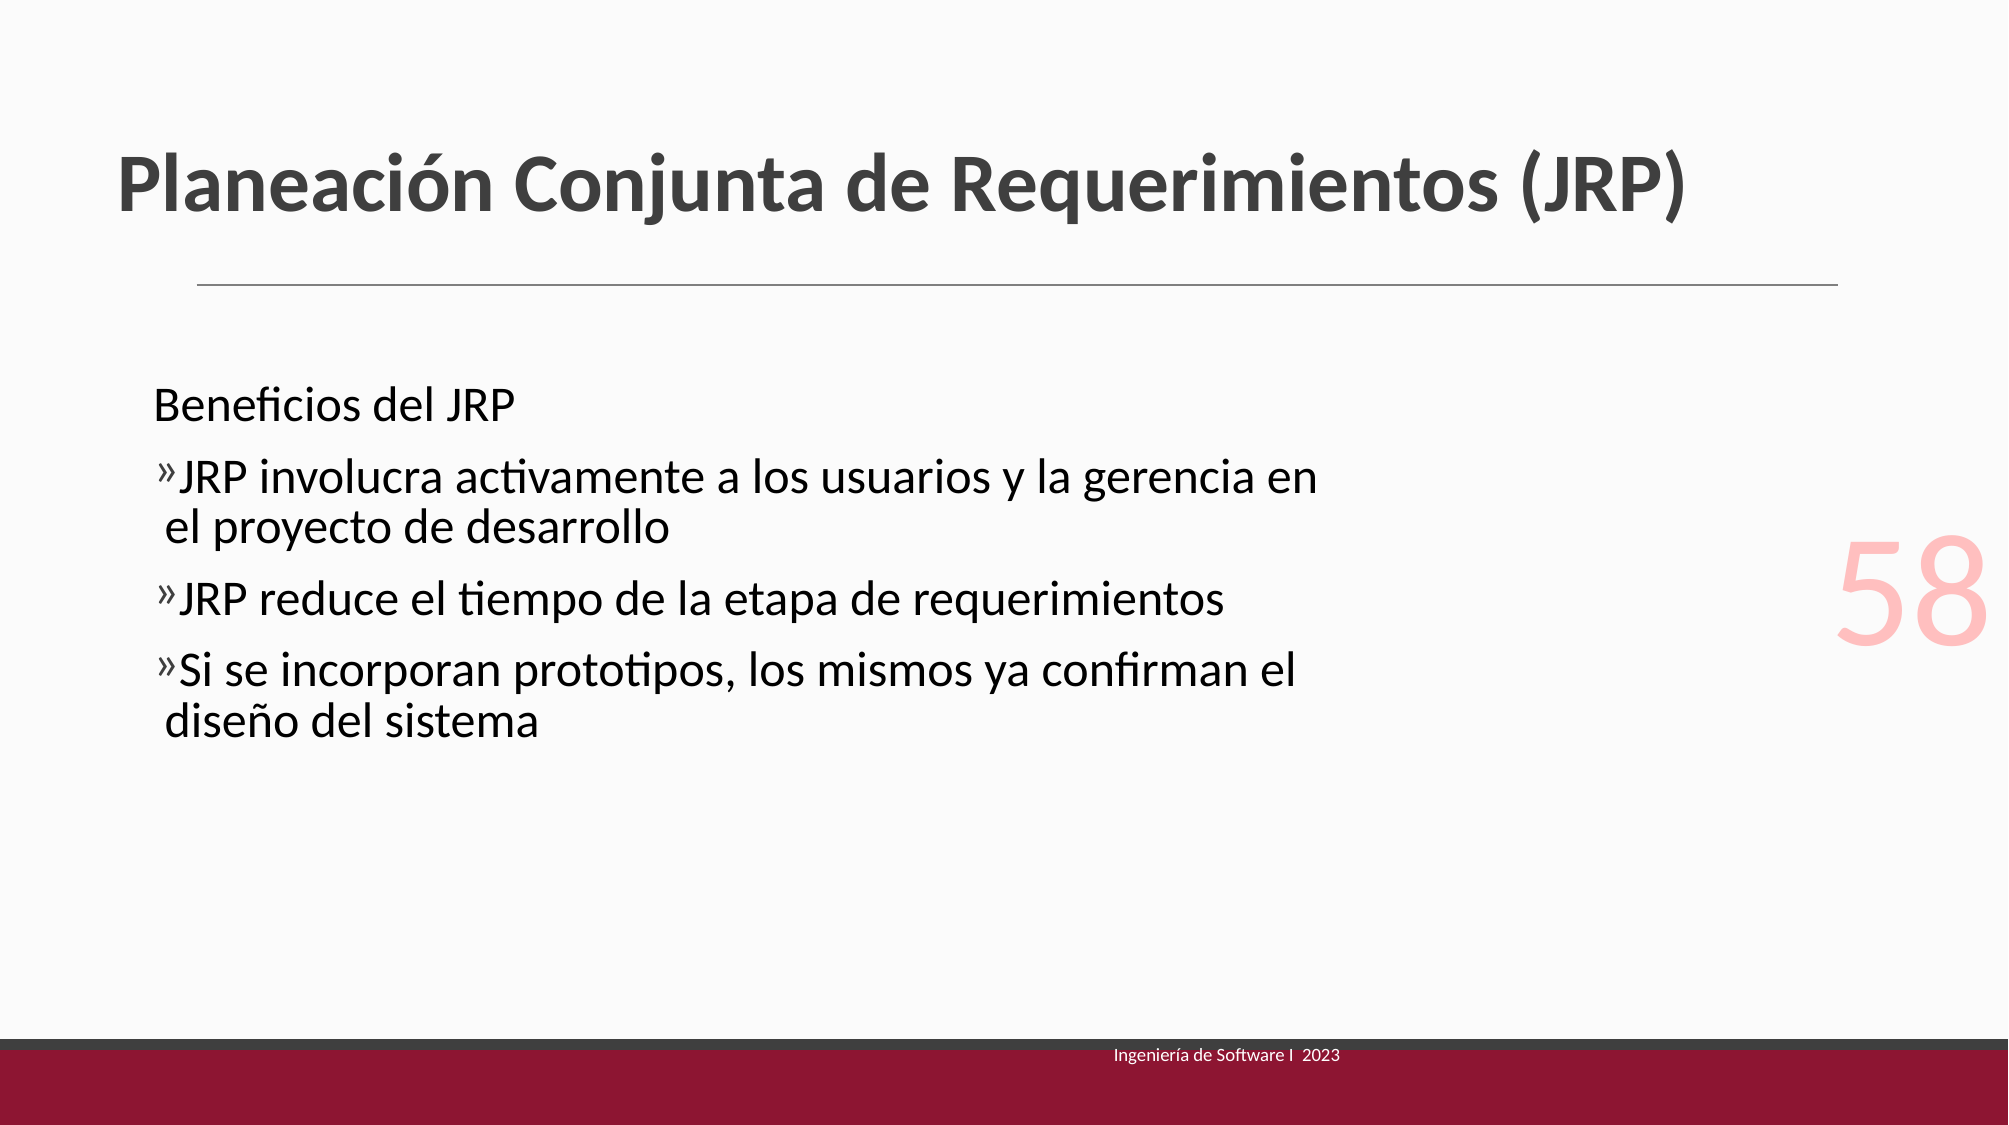

# Planeación Conjunta de Requerimientos (JRP)
Beneficios del JRP
JRP involucra activamente a los usuarios y la gerencia en el proyecto de desarrollo
JRP reduce el tiempo de la etapa de requerimientos
Si se incorporan prototipos, los mismos ya confirman el diseño del sistema

58
Ingeniería de Software I  2023